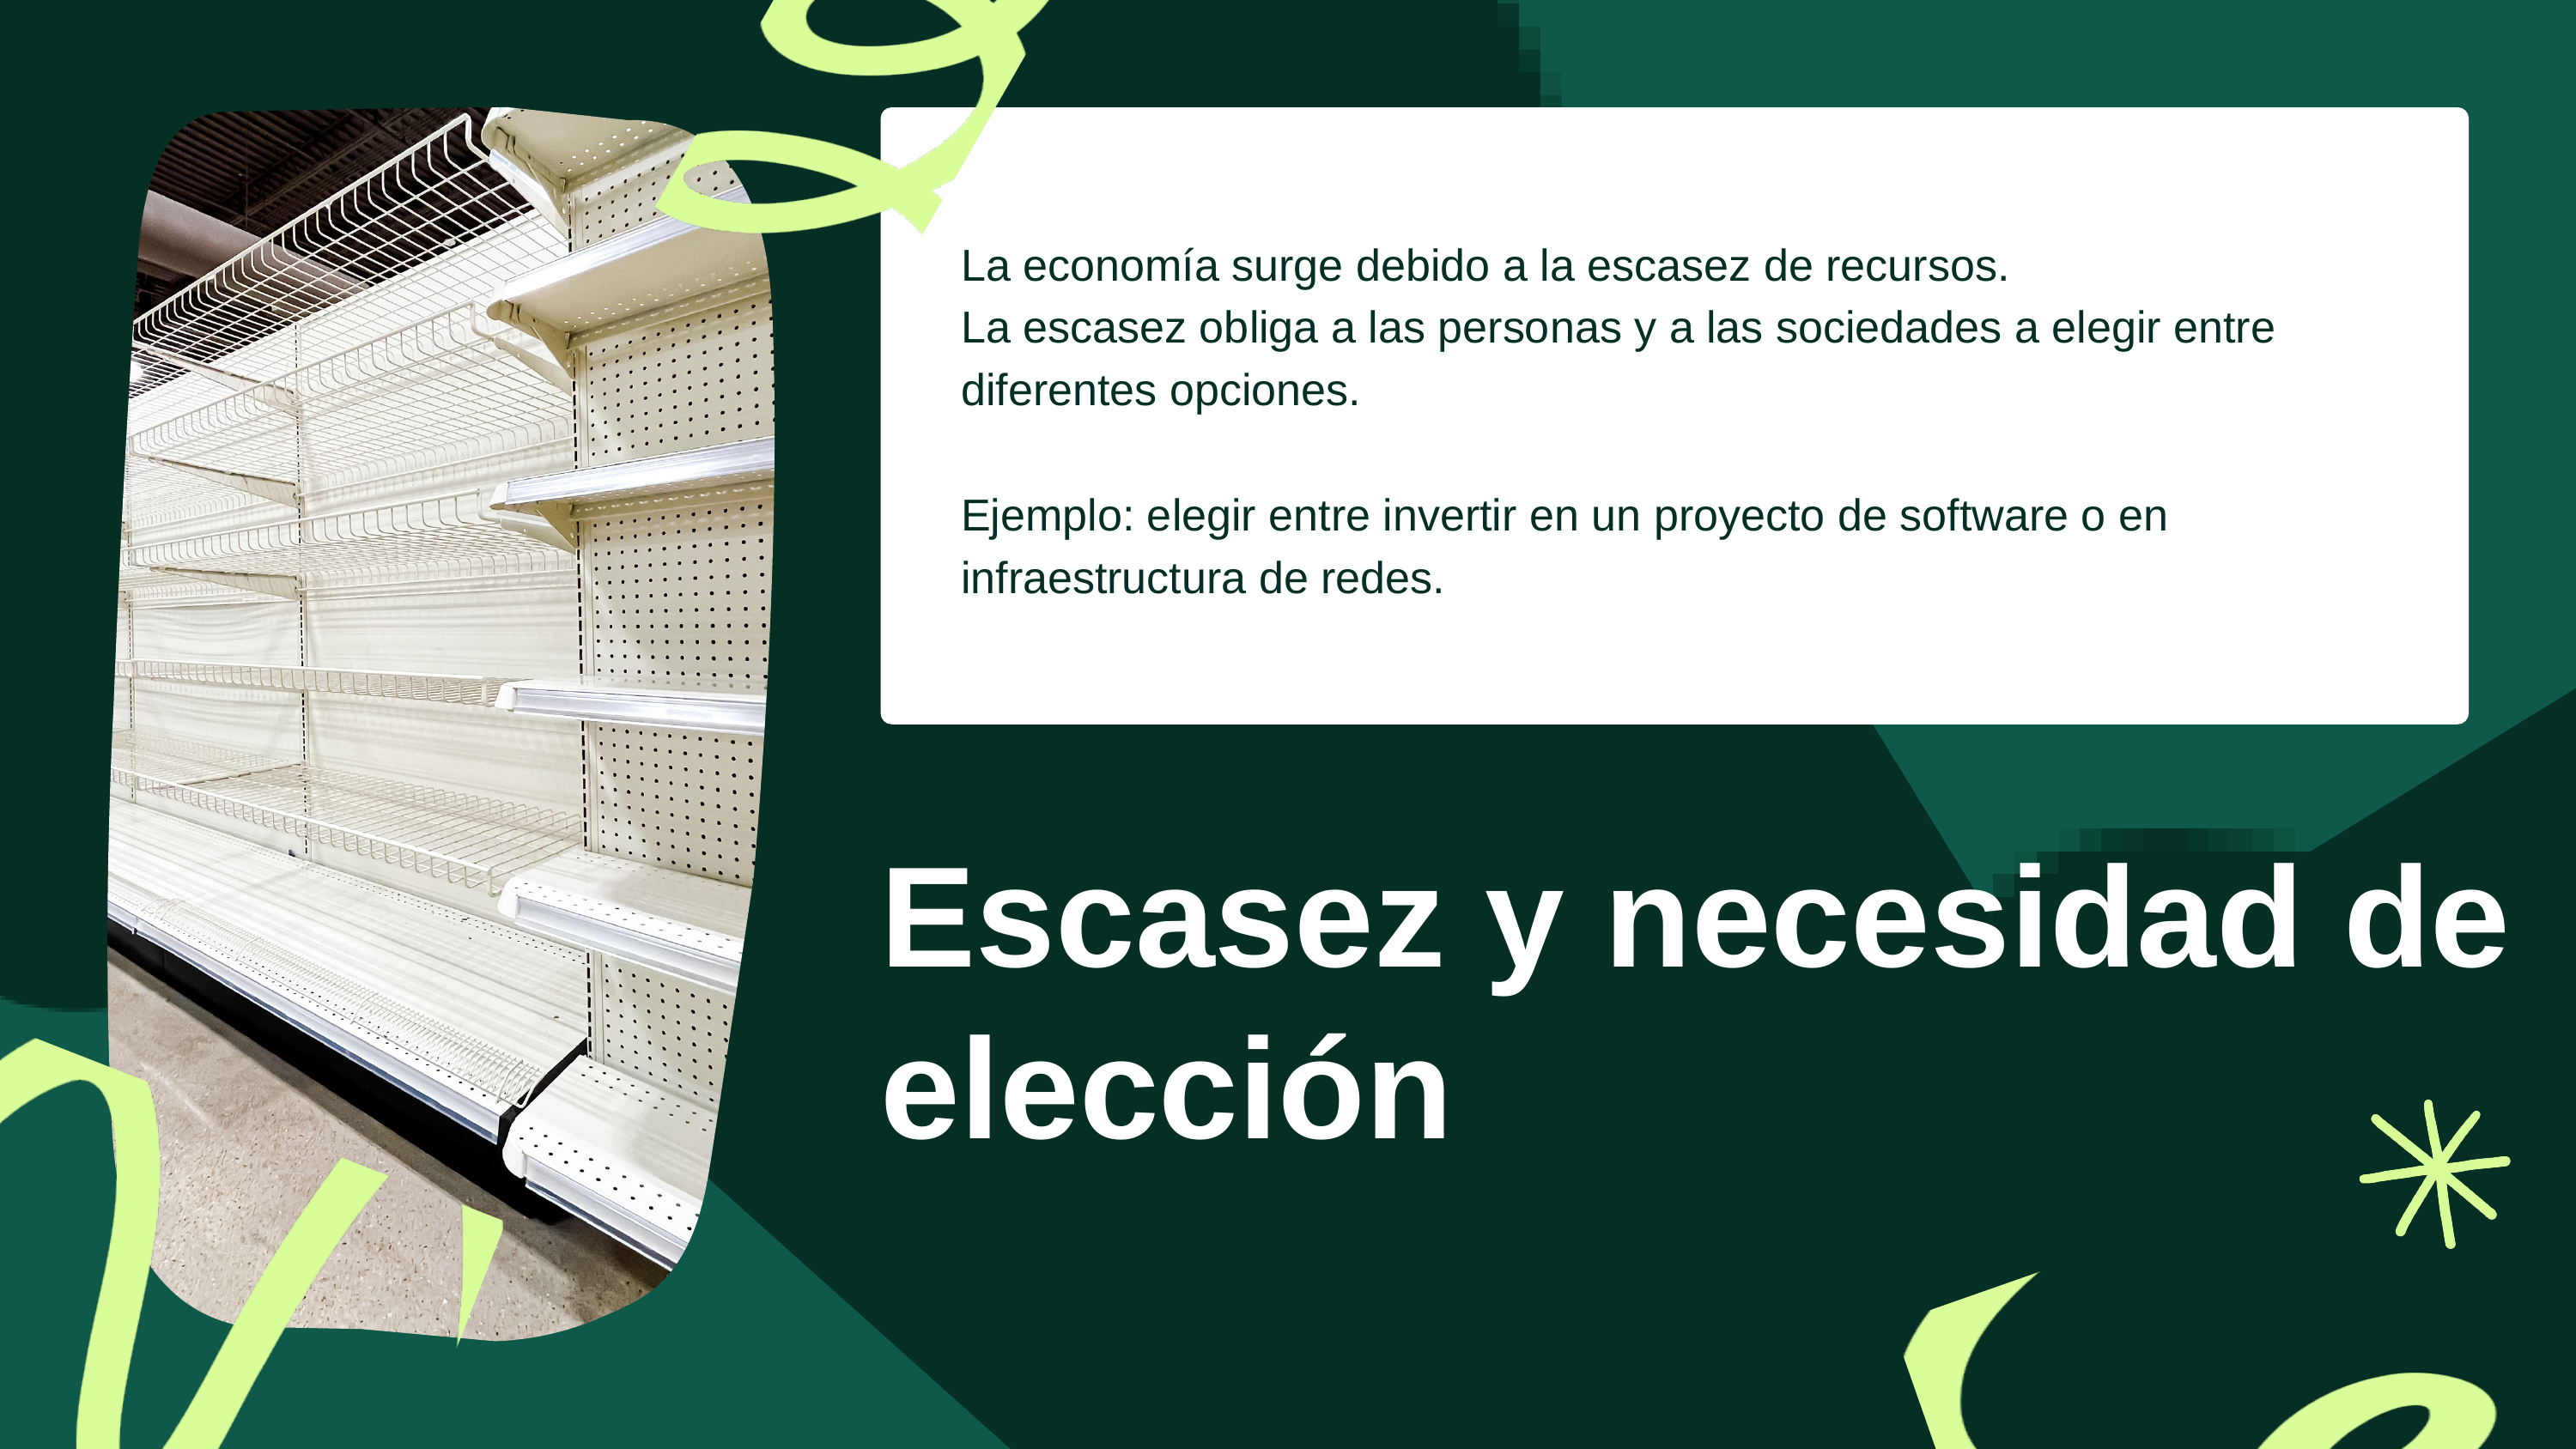

La economía surge debido a la escasez de recursos.
La escasez obliga a las personas y a las sociedades a elegir entre diferentes opciones.

Ejemplo: elegir entre invertir en un proyecto de software o en infraestructura de redes.
Escasez y necesidad de elección